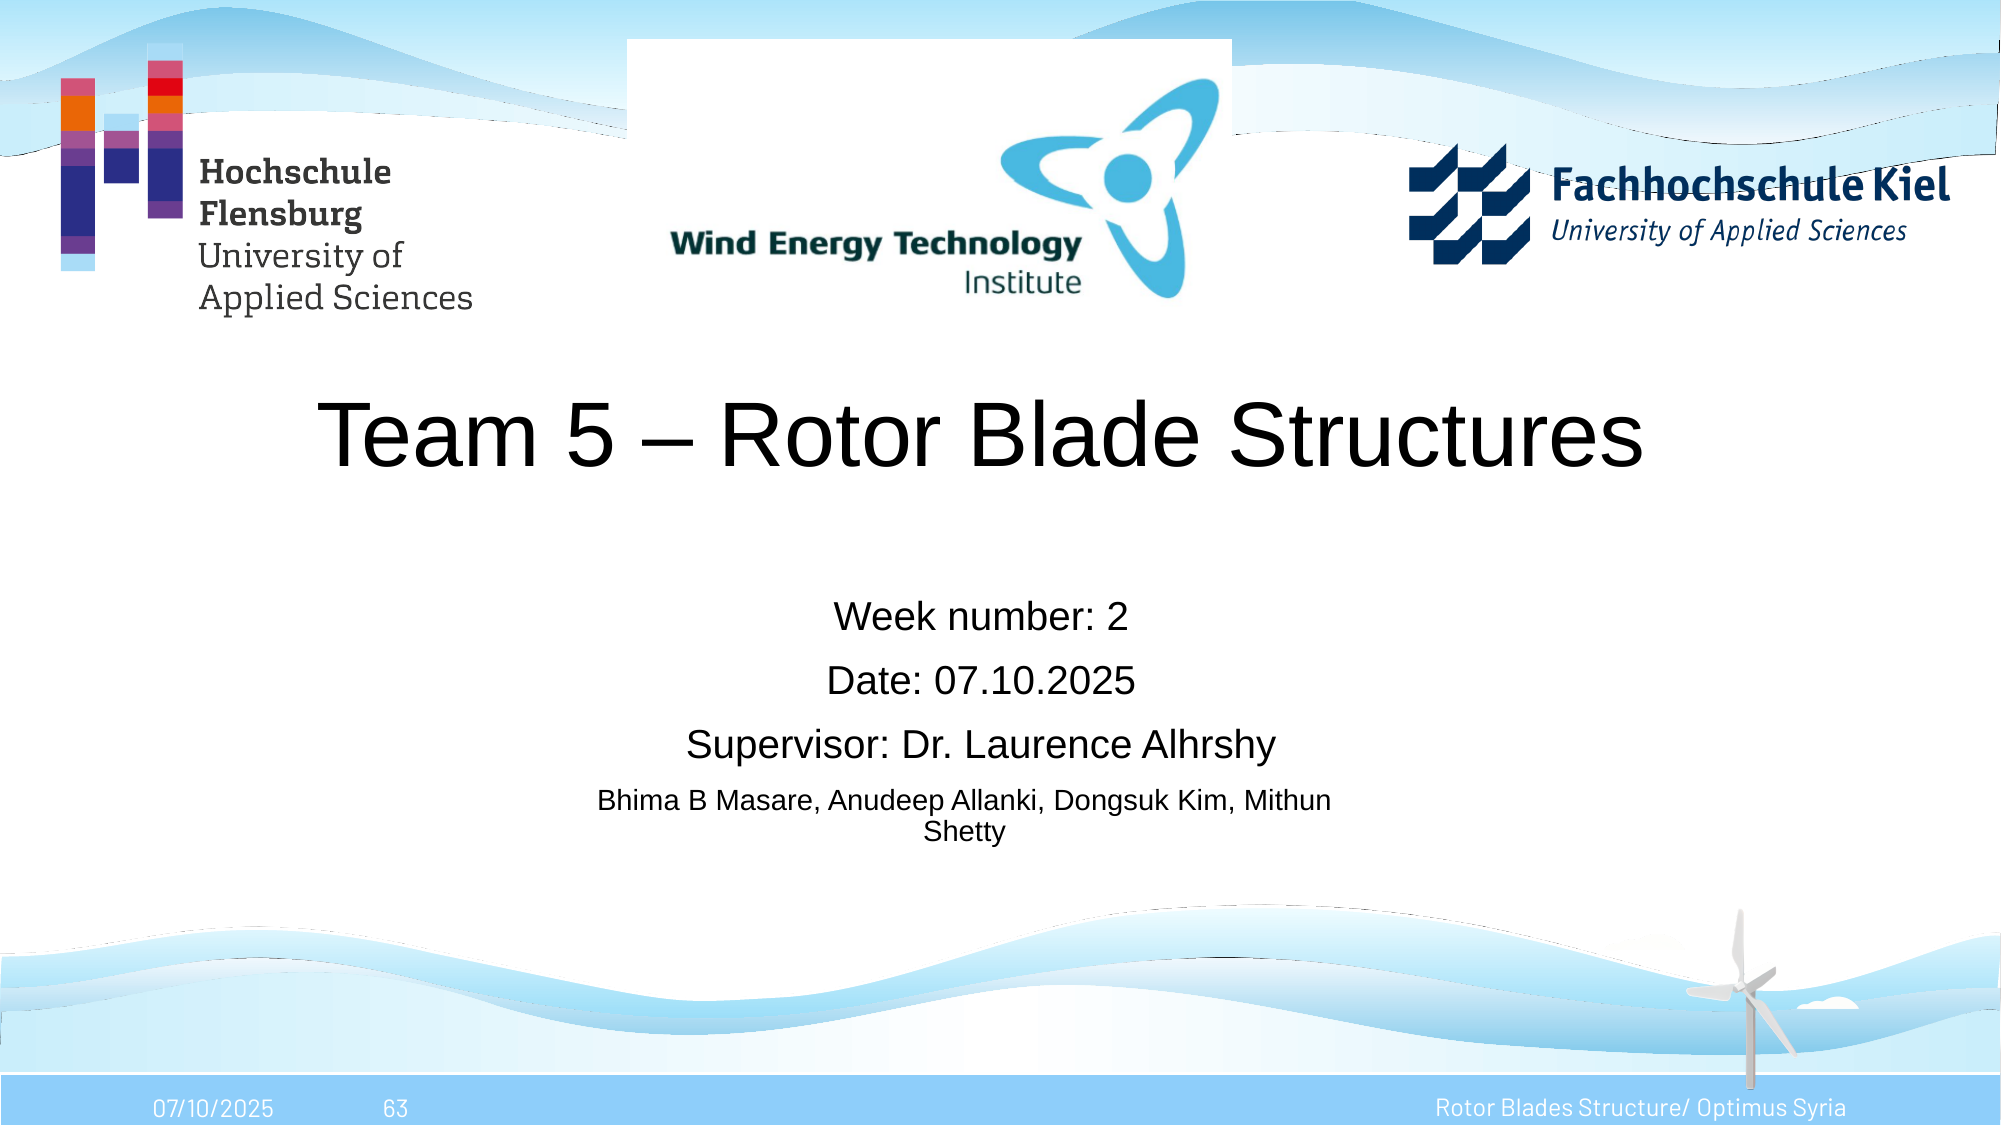

# Team 5 – Rotor Blade Structures

Week number: 2
Date: 07.10.2025
Supervisor: Dr. Laurence Alhrshy
Bhima B Masare, Anudeep Allanki, Dongsuk Kim, Mithun Shetty
Rotor Blades Structure/ Optimus Syria
07/10/2025
63